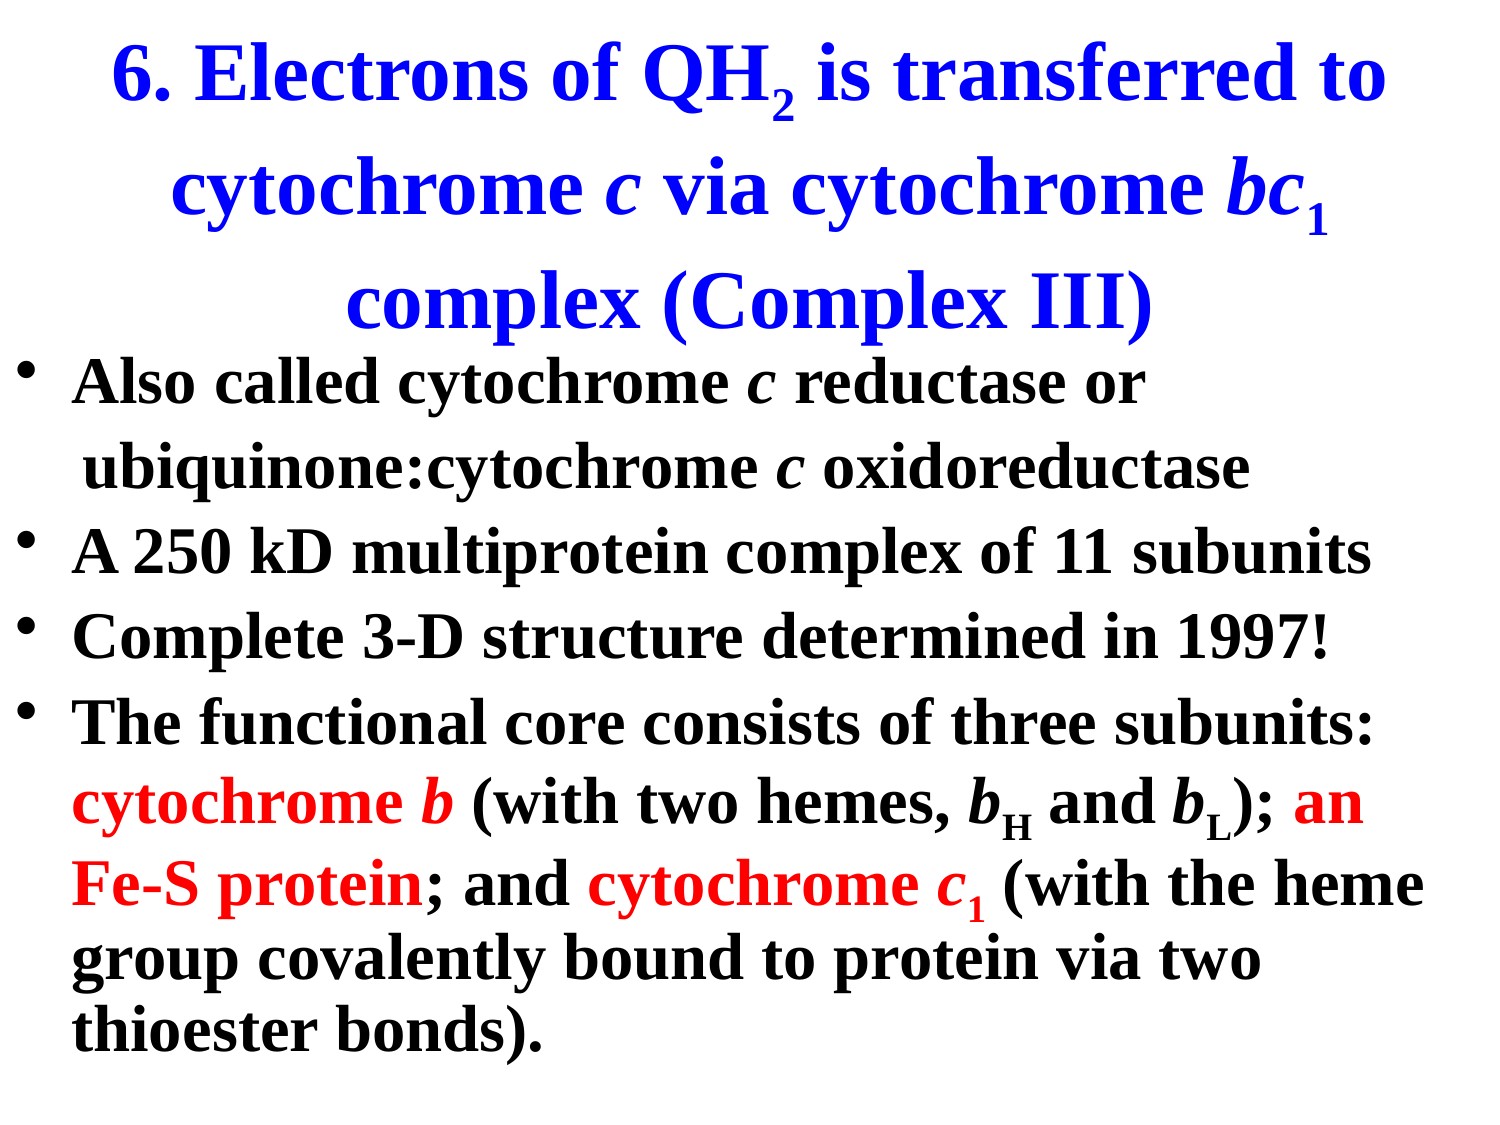

# 6. Electrons of QH2 is transferred to cytochrome c via cytochrome bc1 complex (Complex III)
Also called cytochrome c reductase or
    ubiquinone:cytochrome c oxidoreductase
A 250 kD multiprotein complex of 11 subunits
Complete 3-D structure determined in 1997!
The functional core consists of three subunits: cytochrome b (with two hemes, bH and bL); an Fe-S protein; and cytochrome c1 (with the heme group covalently bound to protein via two thioester bonds).